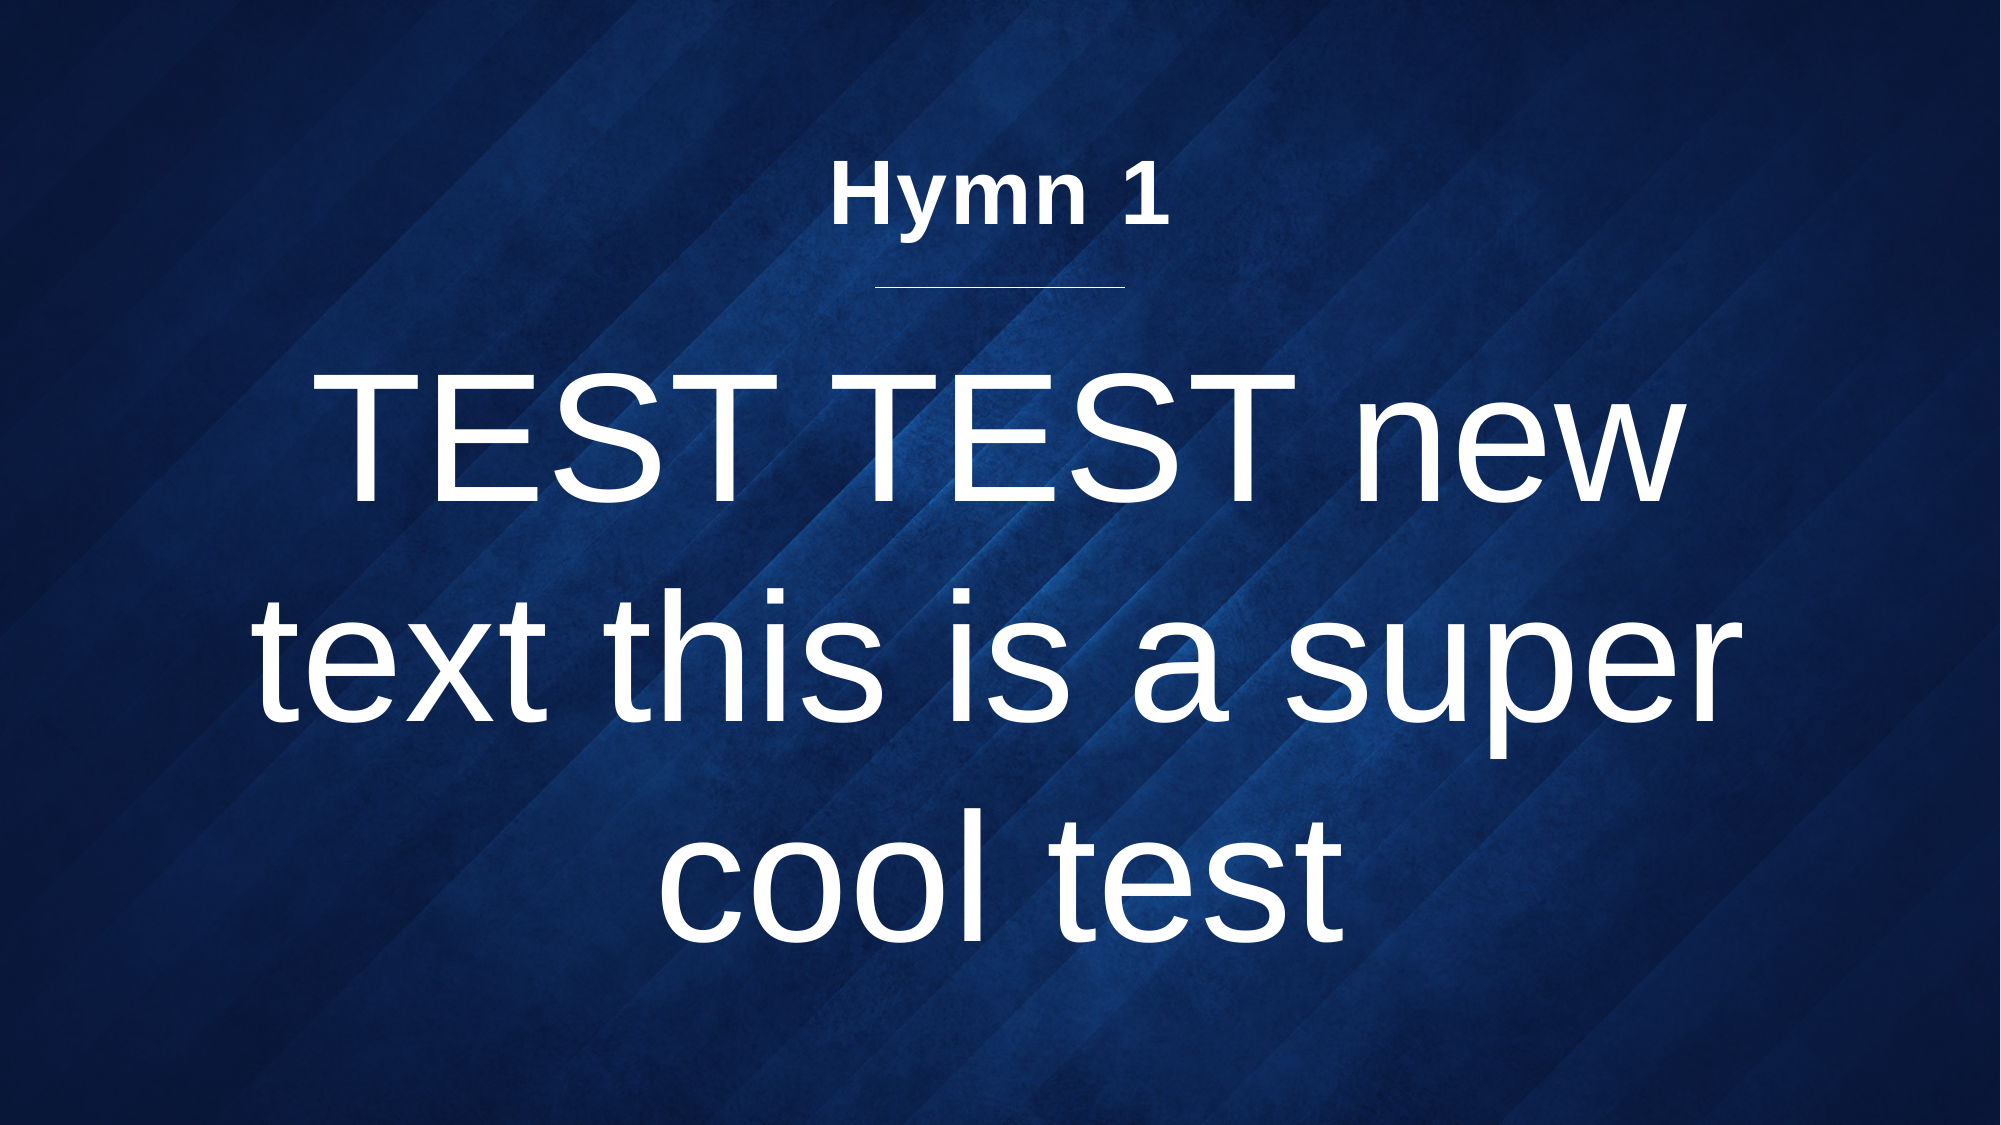

Hymn 1
# TEST TEST new text this is a super cool test